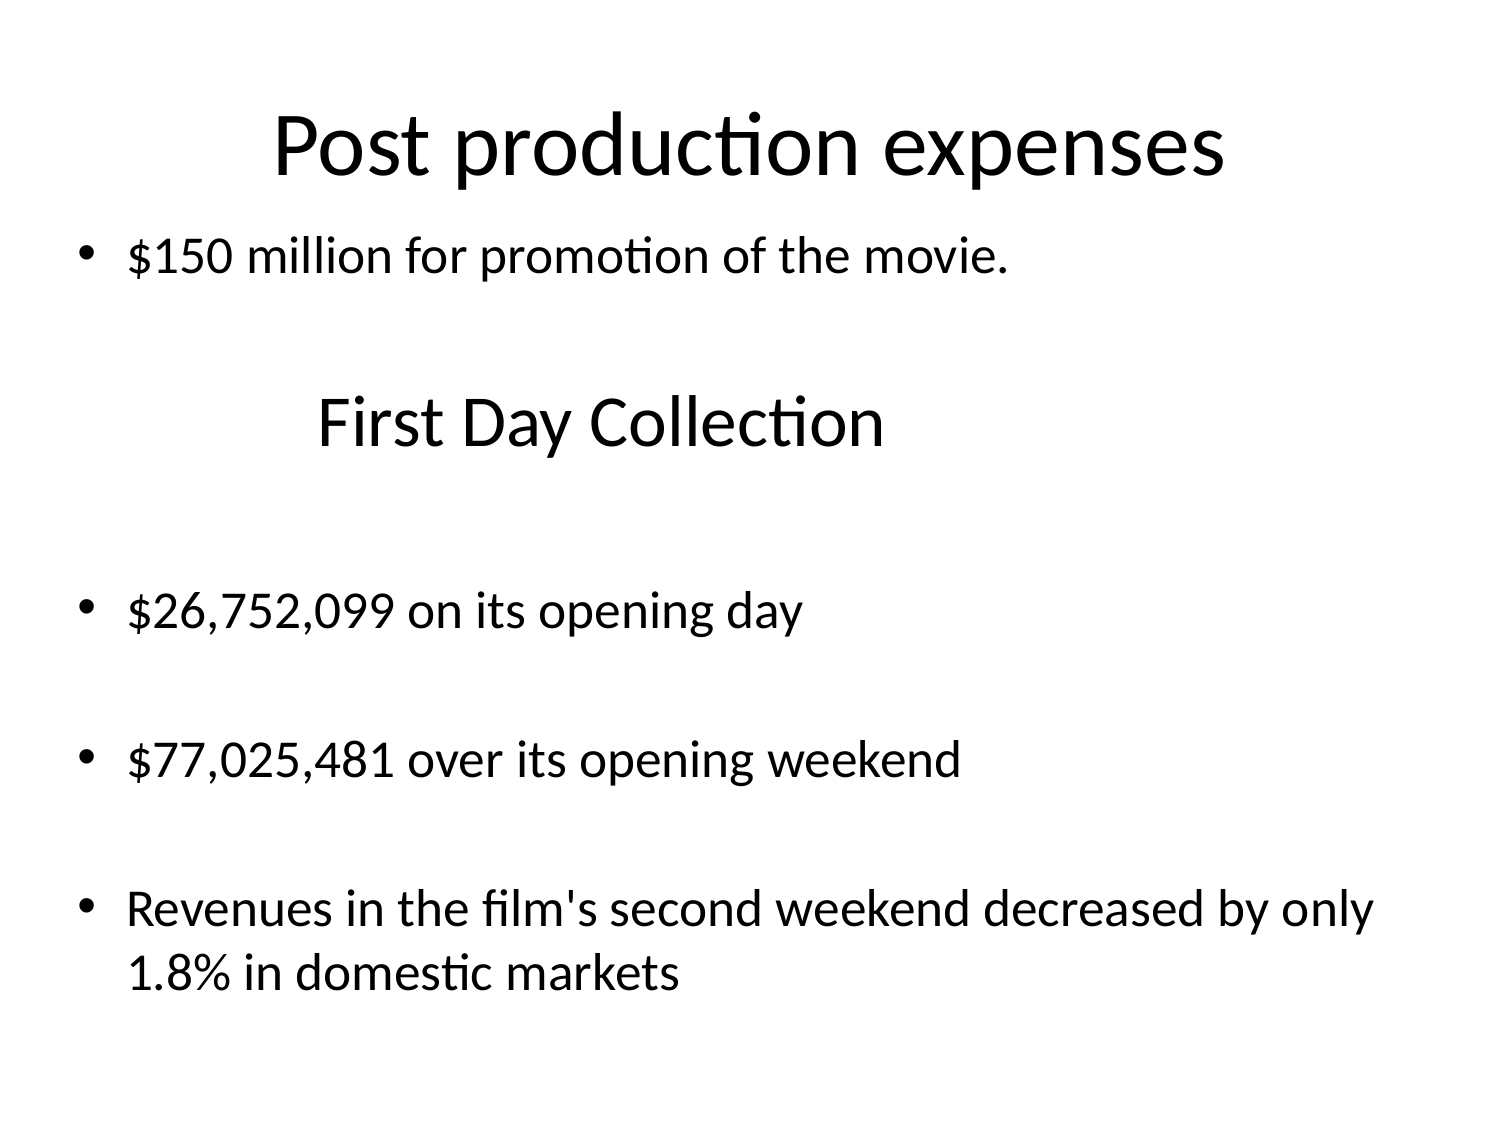

# Post production expenses
$150 million for promotion of the movie.

		First Day Collection

$26,752,099 on its opening day

$77,025,481 over its opening weekend

Revenues in the film's second weekend decreased by only 1.8% in domestic markets